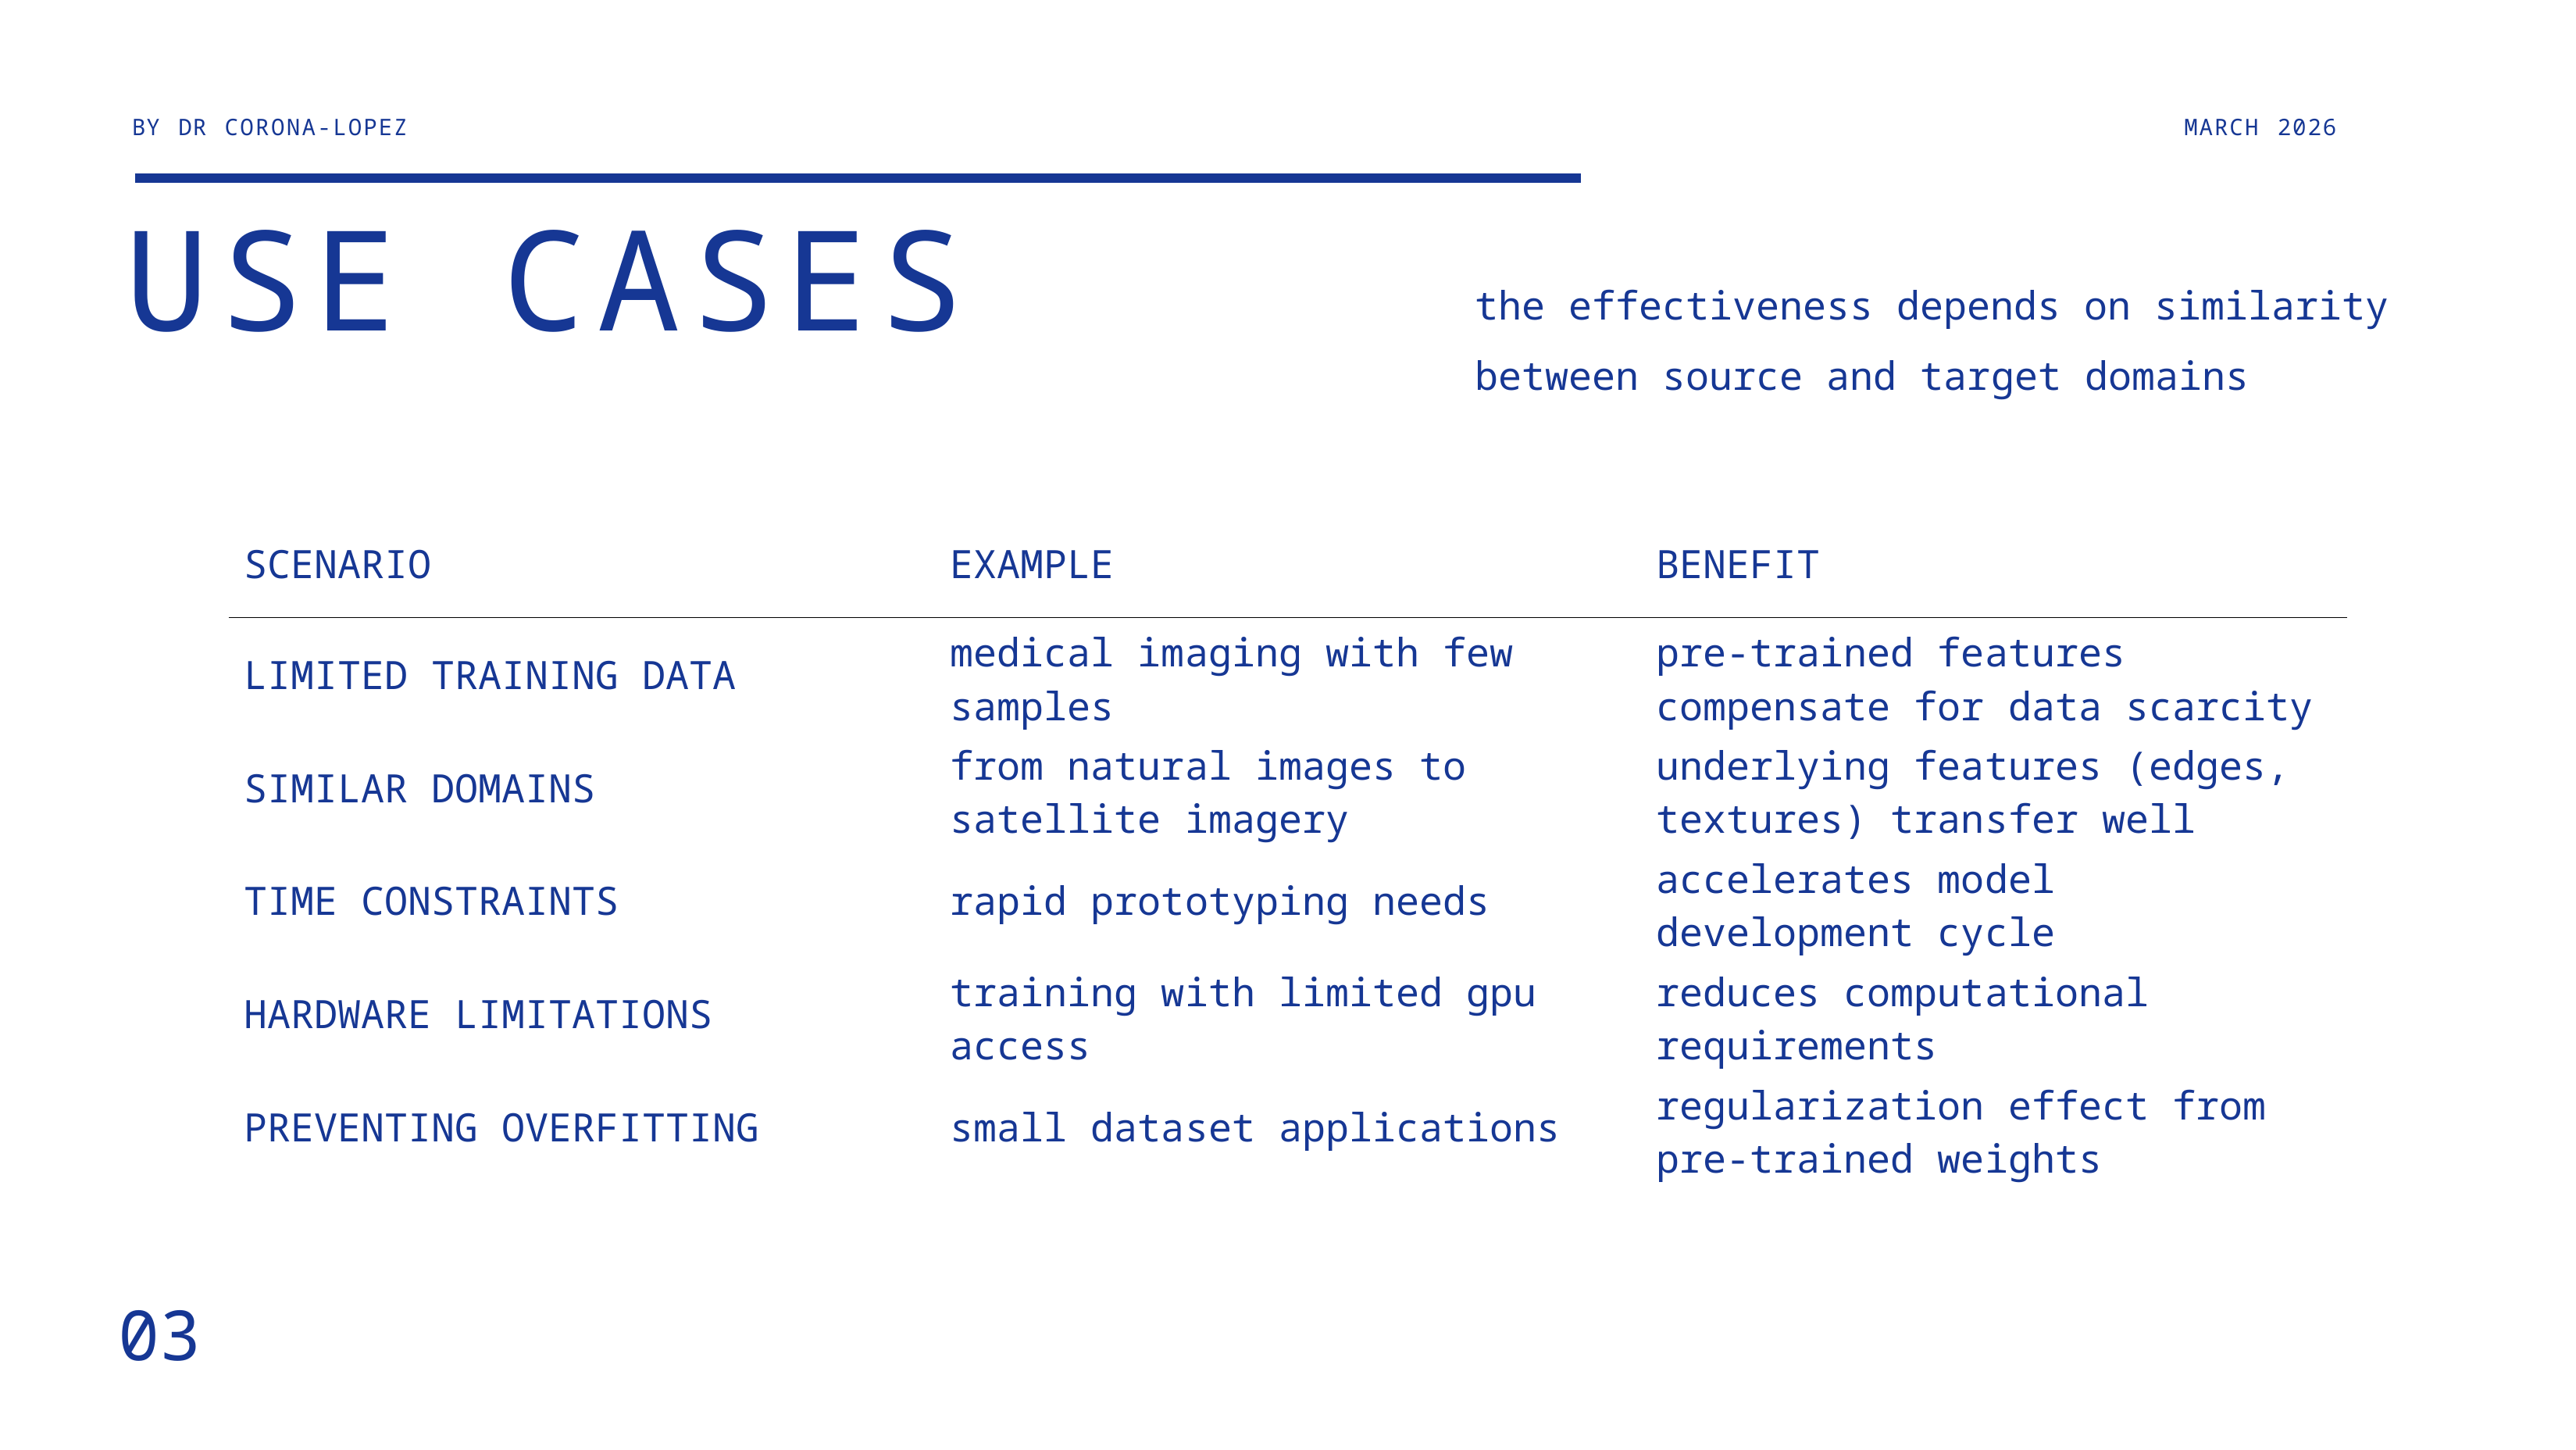

BY DR CORONA-LOPEZ
MARCH 2026
USE CASES

the effectiveness depends on similarity between source and target domains
| SCENARIO | EXAMPLE | BENEFIT |
| --- | --- | --- |
| LIMITED TRAINING DATA | medical imaging with few samples | pre-trained features compensate for data scarcity |
| SIMILAR DOMAINS | from natural images to satellite imagery | underlying features (edges, textures) transfer well |
| TIME CONSTRAINTS | rapid prototyping needs | accelerates model development cycle |
| HARDWARE LIMITATIONS | training with limited gpu access | reduces computational requirements |
| PREVENTING OVERFITTING | small dataset applications | regularization effect from pre-trained weights |
03